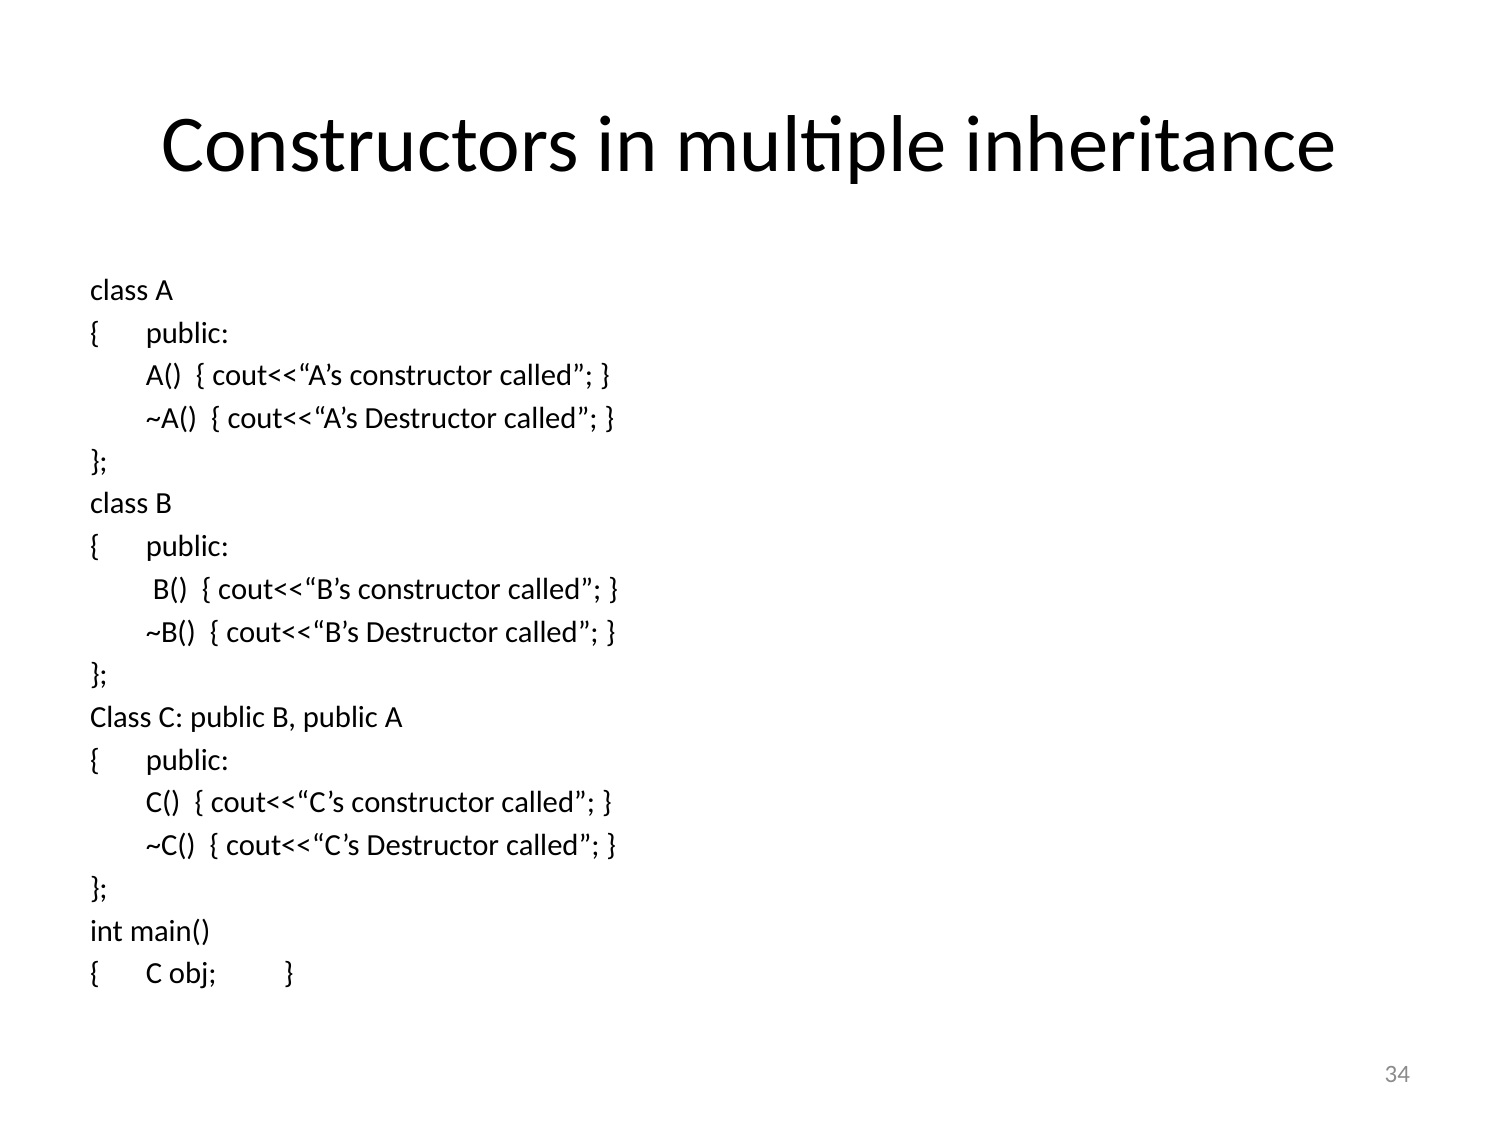

# Constructors in multiple inheritance
class A
{	public:
		A()  { cout<<“A’s constructor called”; }
		~A()  { cout<<“A’s Destructor called”; }
};
class B
{	public:
		 B()  { cout<<“B’s constructor called”; }
		~B()  { cout<<“B’s Destructor called”; }
};
Class C: public B, public A
{	public:
		C()  { cout<<“C’s constructor called”; }
		~C()  { cout<<“C’s Destructor called”; }
};
int main()
{		C obj;	}
34